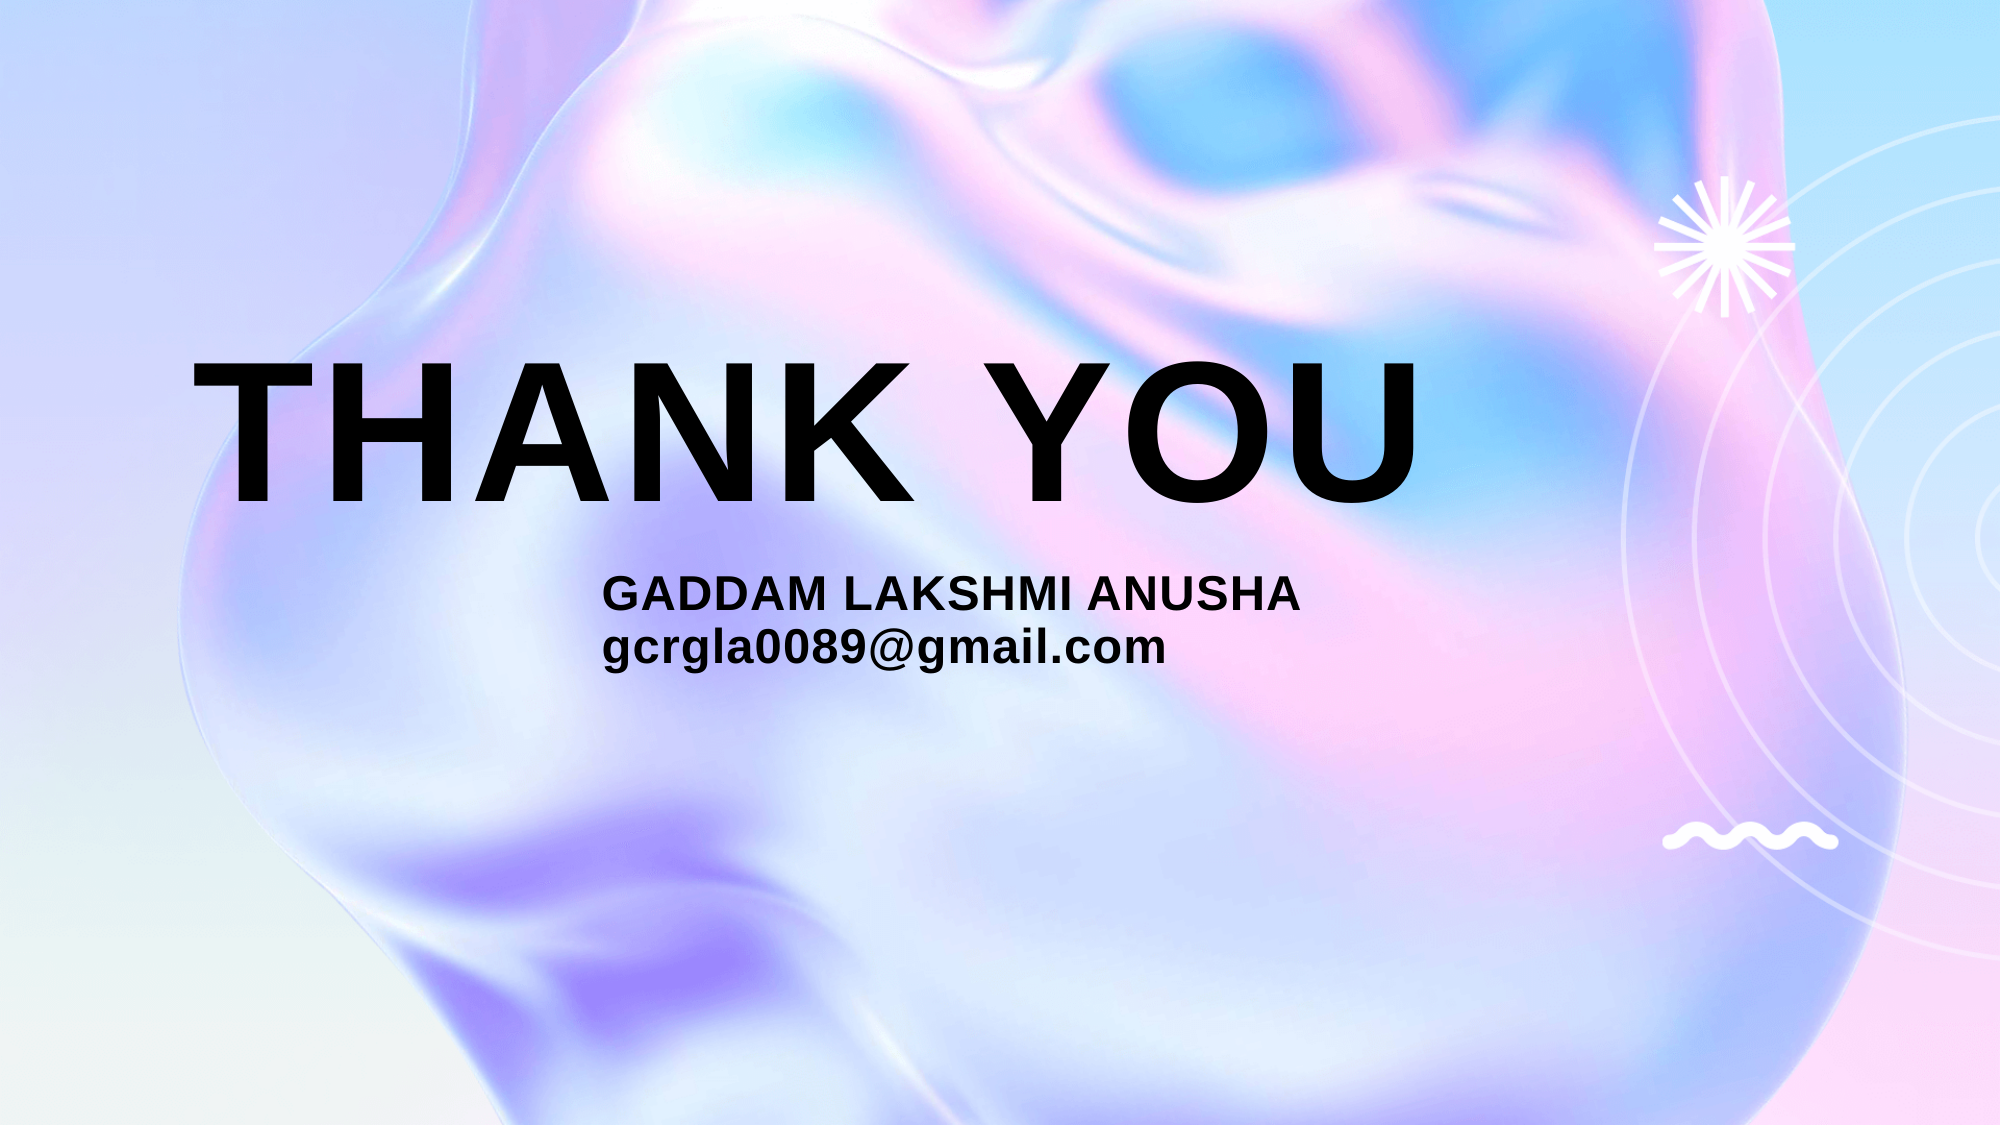

# THANK YOU
GADDAM LAKSHMI ANUSHA
gcrgla0089@gmail.com